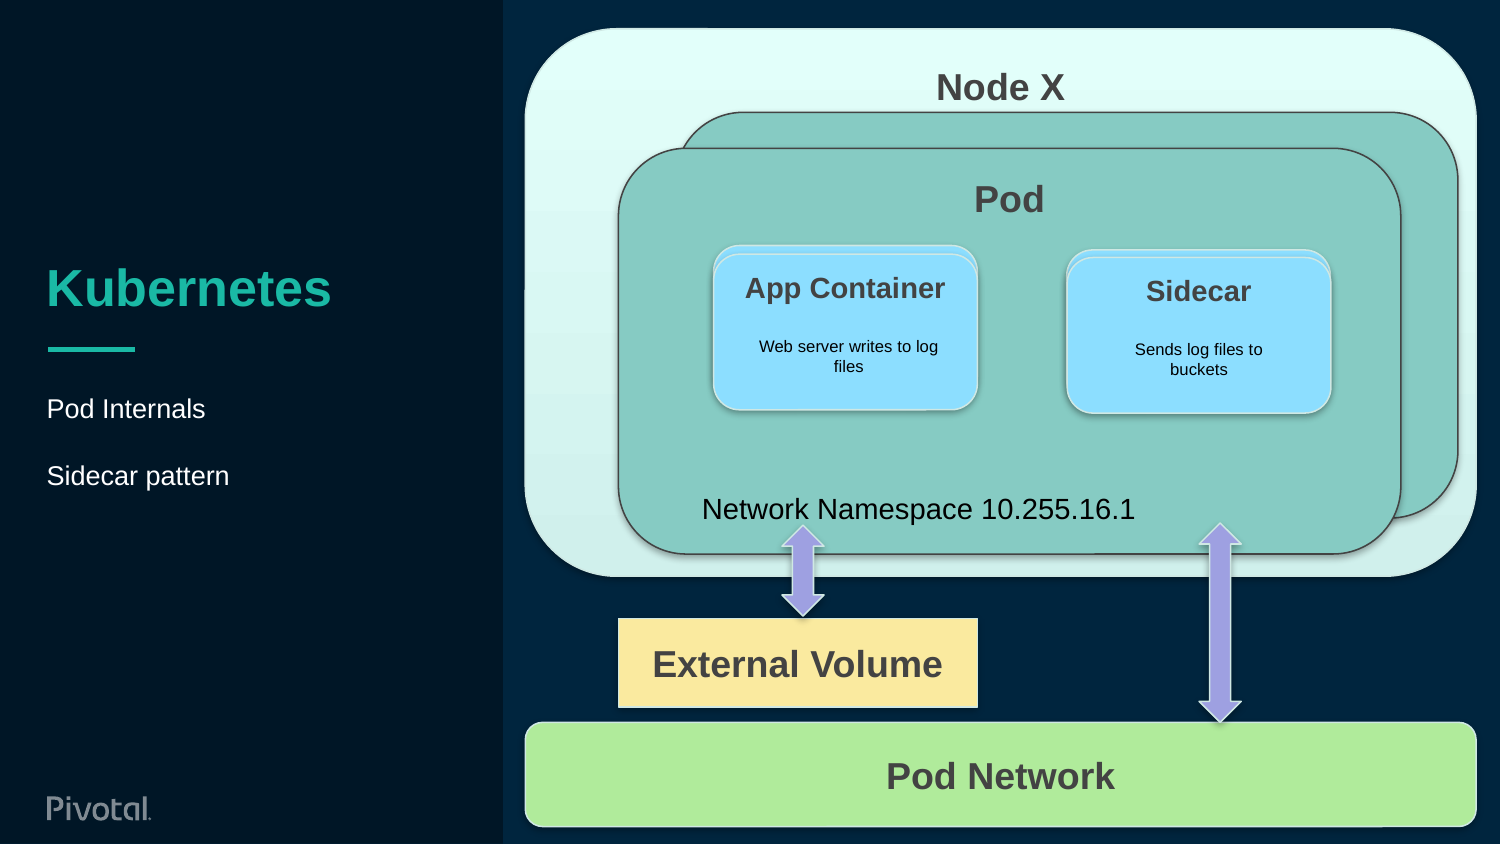

Node X
# Kubernetes
Pod
Pod
Container
Container
App Container
Sidecar
Web server writes to log files
Sends log files to buckets
Pod Internals
Sidecar pattern
Network Namespace 10.255.16.1

External Volume
Pod Network